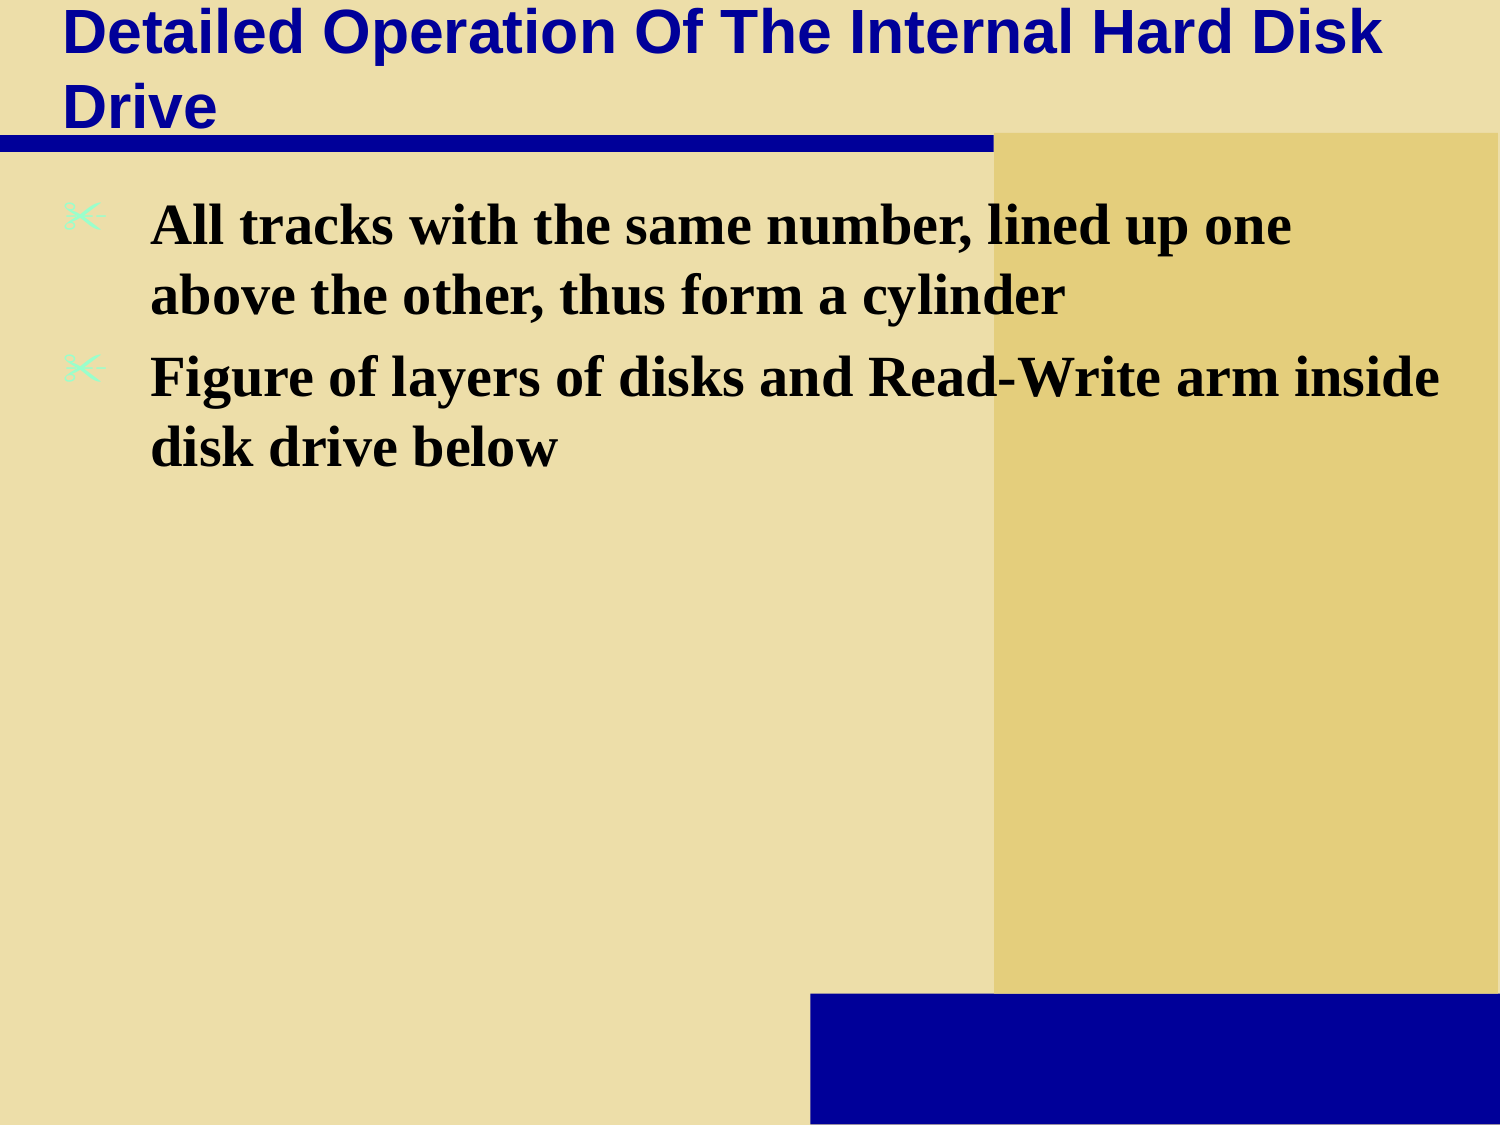

# Detailed Operation Of The Internal Hard Disk Drive
All tracks with the same number, lined up one above the other, thus form a cylinder
Figure of layers of disks and Read-Write arm inside disk drive below